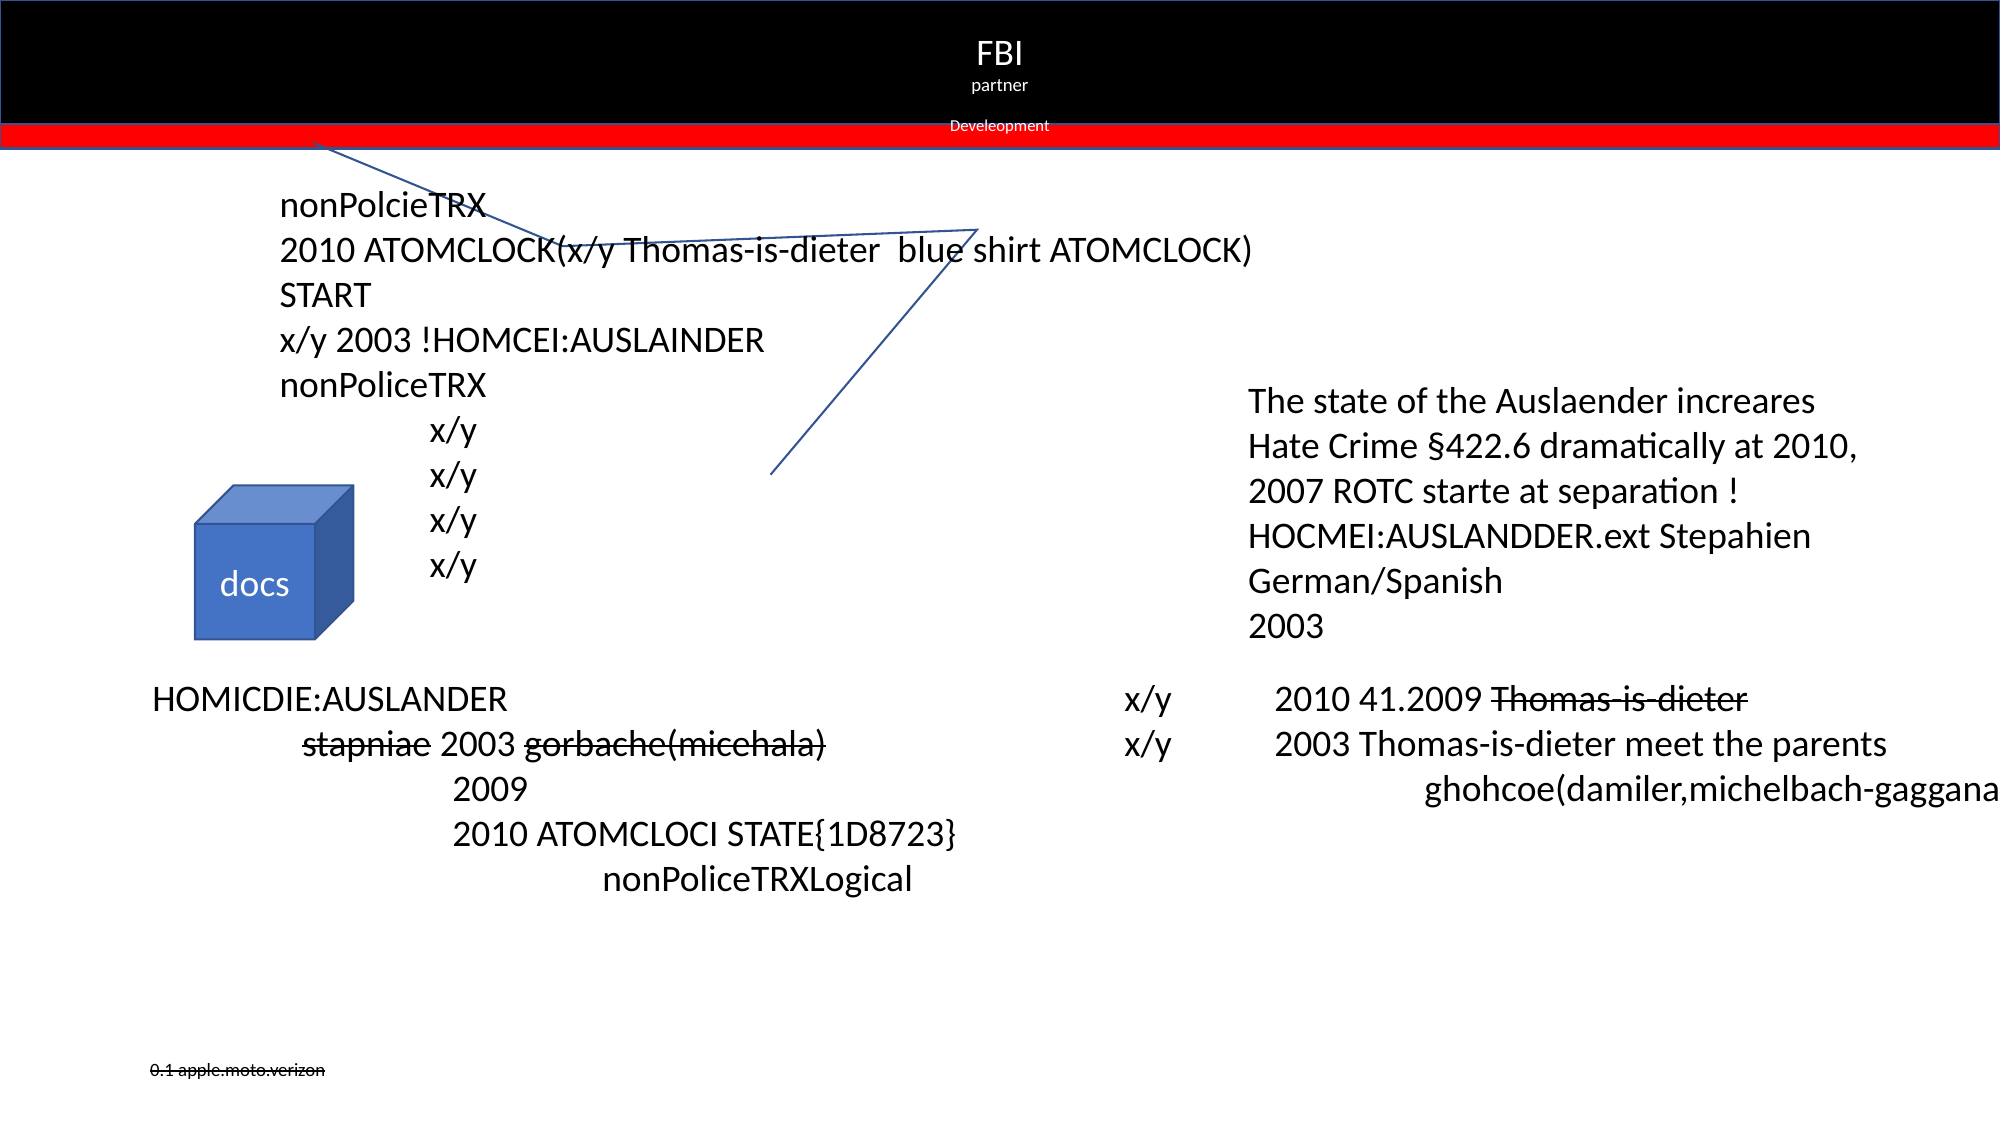

FBI
partner
Develeopment

nonPolcieTRX
2010 ATOMCLOCK(x/y Thomas-is-dieter  blue shirt ATOMCLOCK)
START
x/y 2003 !HOMCEI:AUSLAINDER
nonPoliceTRX
	x/y
	x/y
	x/y
	x/y
The state of the Auslaender increares Hate Crime §422.6 dramatically at 2010, 2007 ROTC starte at separation !HOCMEI:AUSLANDDER.ext Stepahien German/Spanish
2003
docs
HOMICDIE:AUSLANDER
	stapniae 2003 gorbache(micehala)
		2009
		2010 ATOMCLOCI STATE{1D8723}
			nonPoliceTRXLogical
x/y	2010 41.2009 Thomas-is-dieter
x/y	2003 Thomas-is-dieter meet the parents
		ghohcoe(damiler,michelbach-gagganau)
0.1 apple.moto.verizon